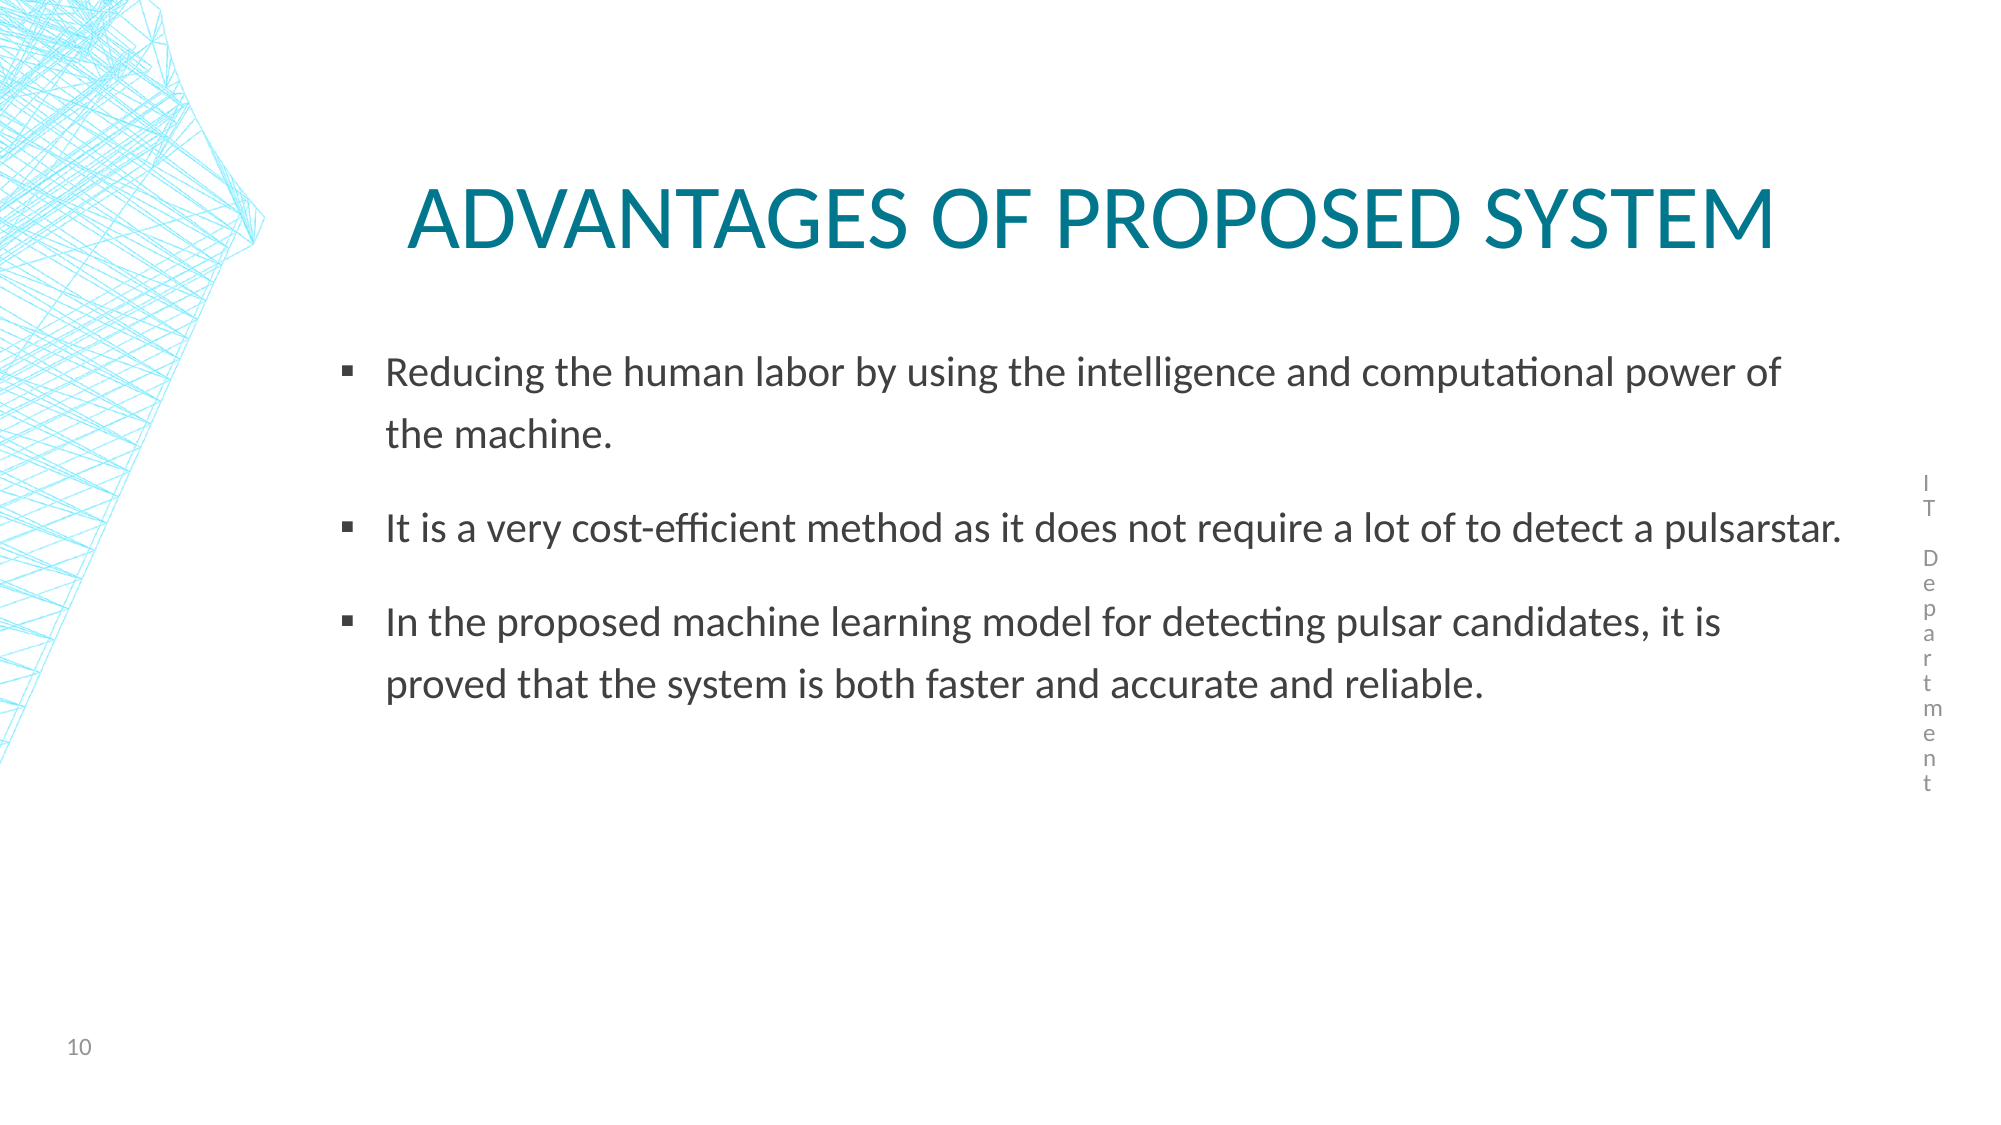

IT Department
# ADVANTAGES OF PROPOSED SYSTEM
Reducing the human labor by using the intelligence and computational power of the machine.
It is a very cost-efficient method as it does not require a lot of to detect a pulsarstar.
In the proposed machine learning model for detecting pulsar candidates, it is proved that the system is both faster and accurate and reliable.
10